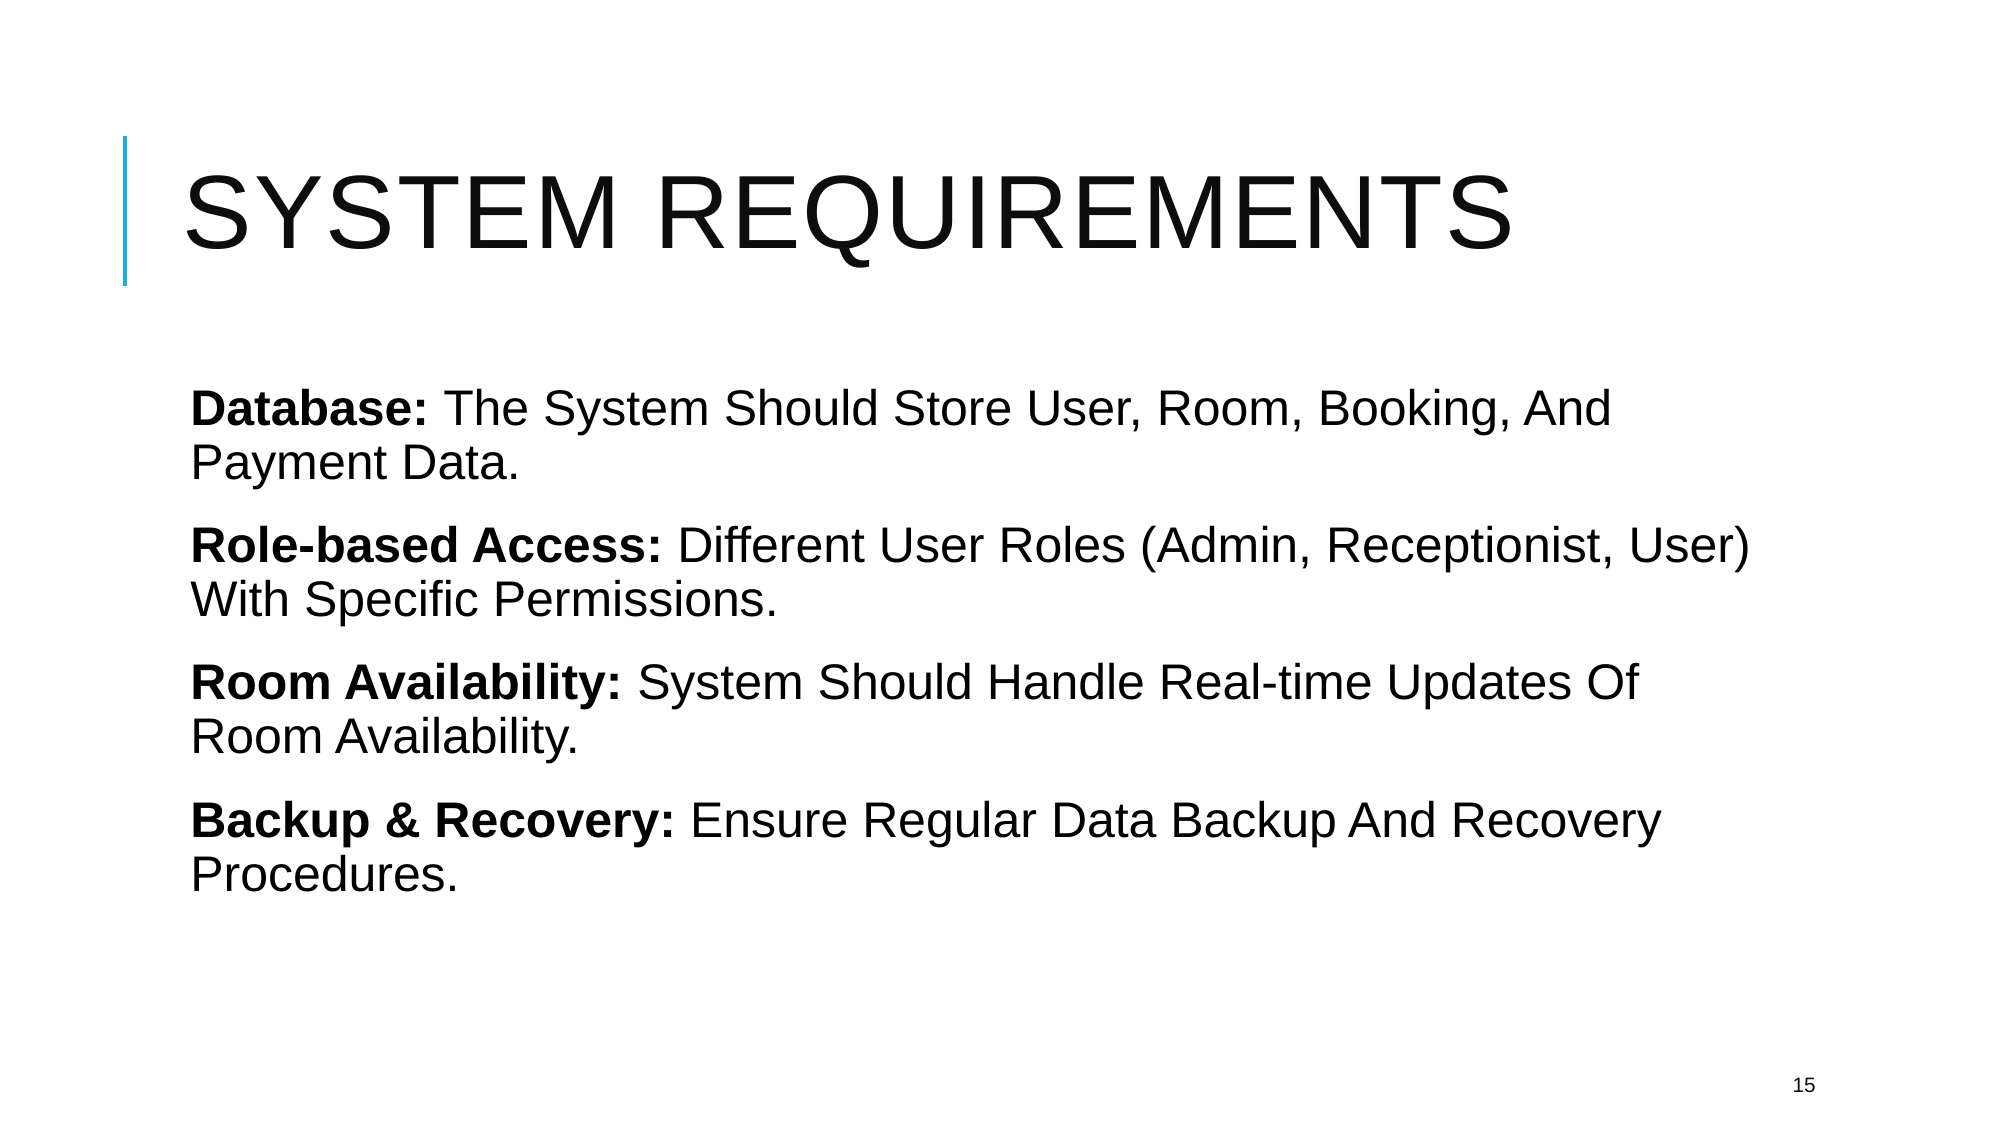

# System Requirements
Database: The System Should Store User, Room, Booking, And Payment Data.
Role-based Access: Different User Roles (Admin, Receptionist, User) With Specific Permissions.
Room Availability: System Should Handle Real-time Updates Of Room Availability.
Backup & Recovery: Ensure Regular Data Backup And Recovery Procedures.
15